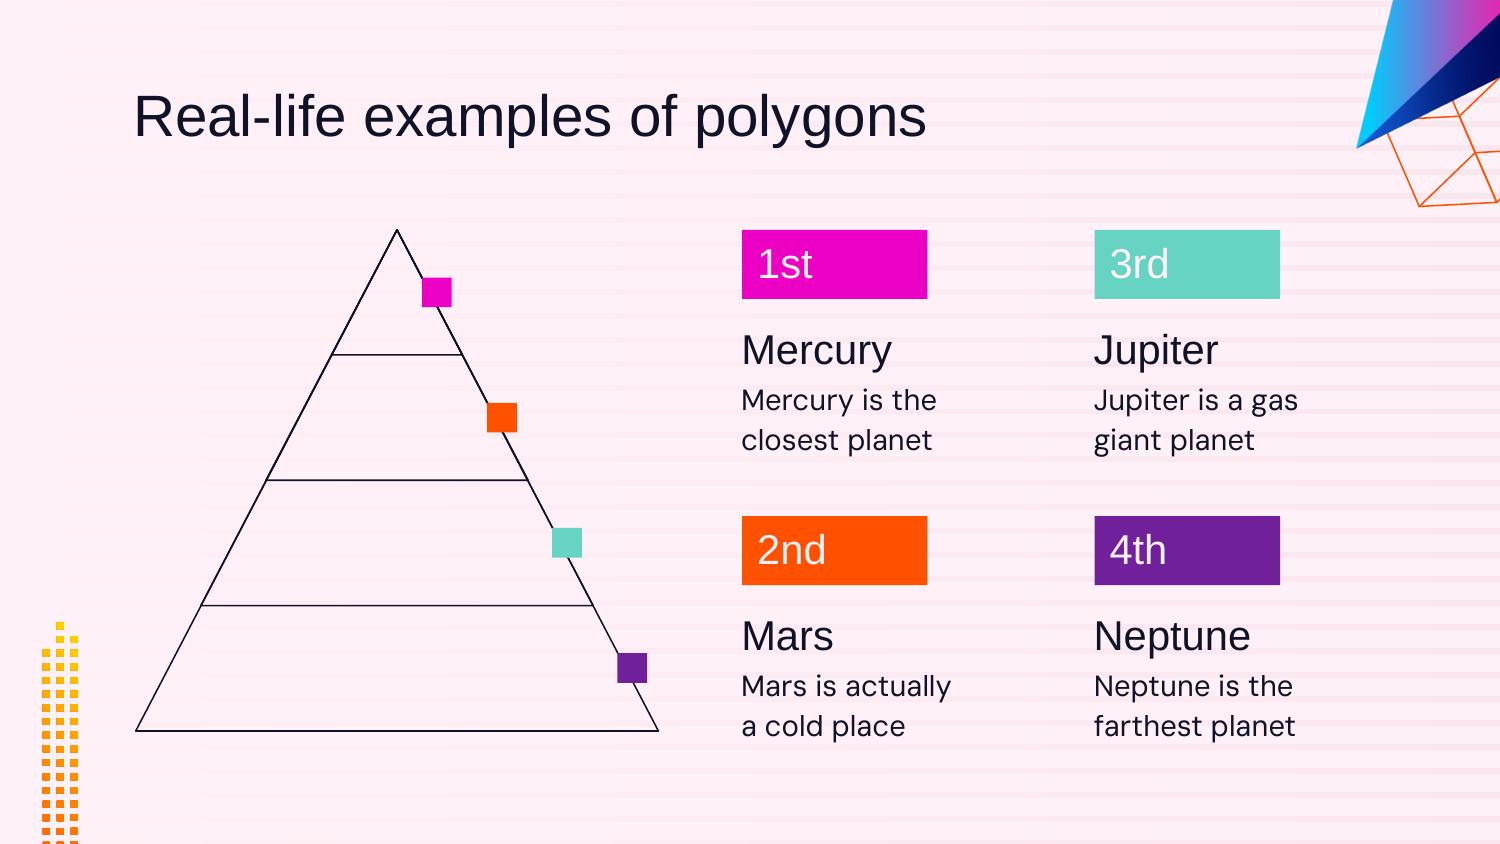

# Real-life examples of polygons

1st
3rd

Mercury
Jupiter
Mercury is the closest planet
Jupiter is a gas giant planet

2nd
4th

Mars
Neptune
Mars is actually
a cold place
Neptune is the farthest planet